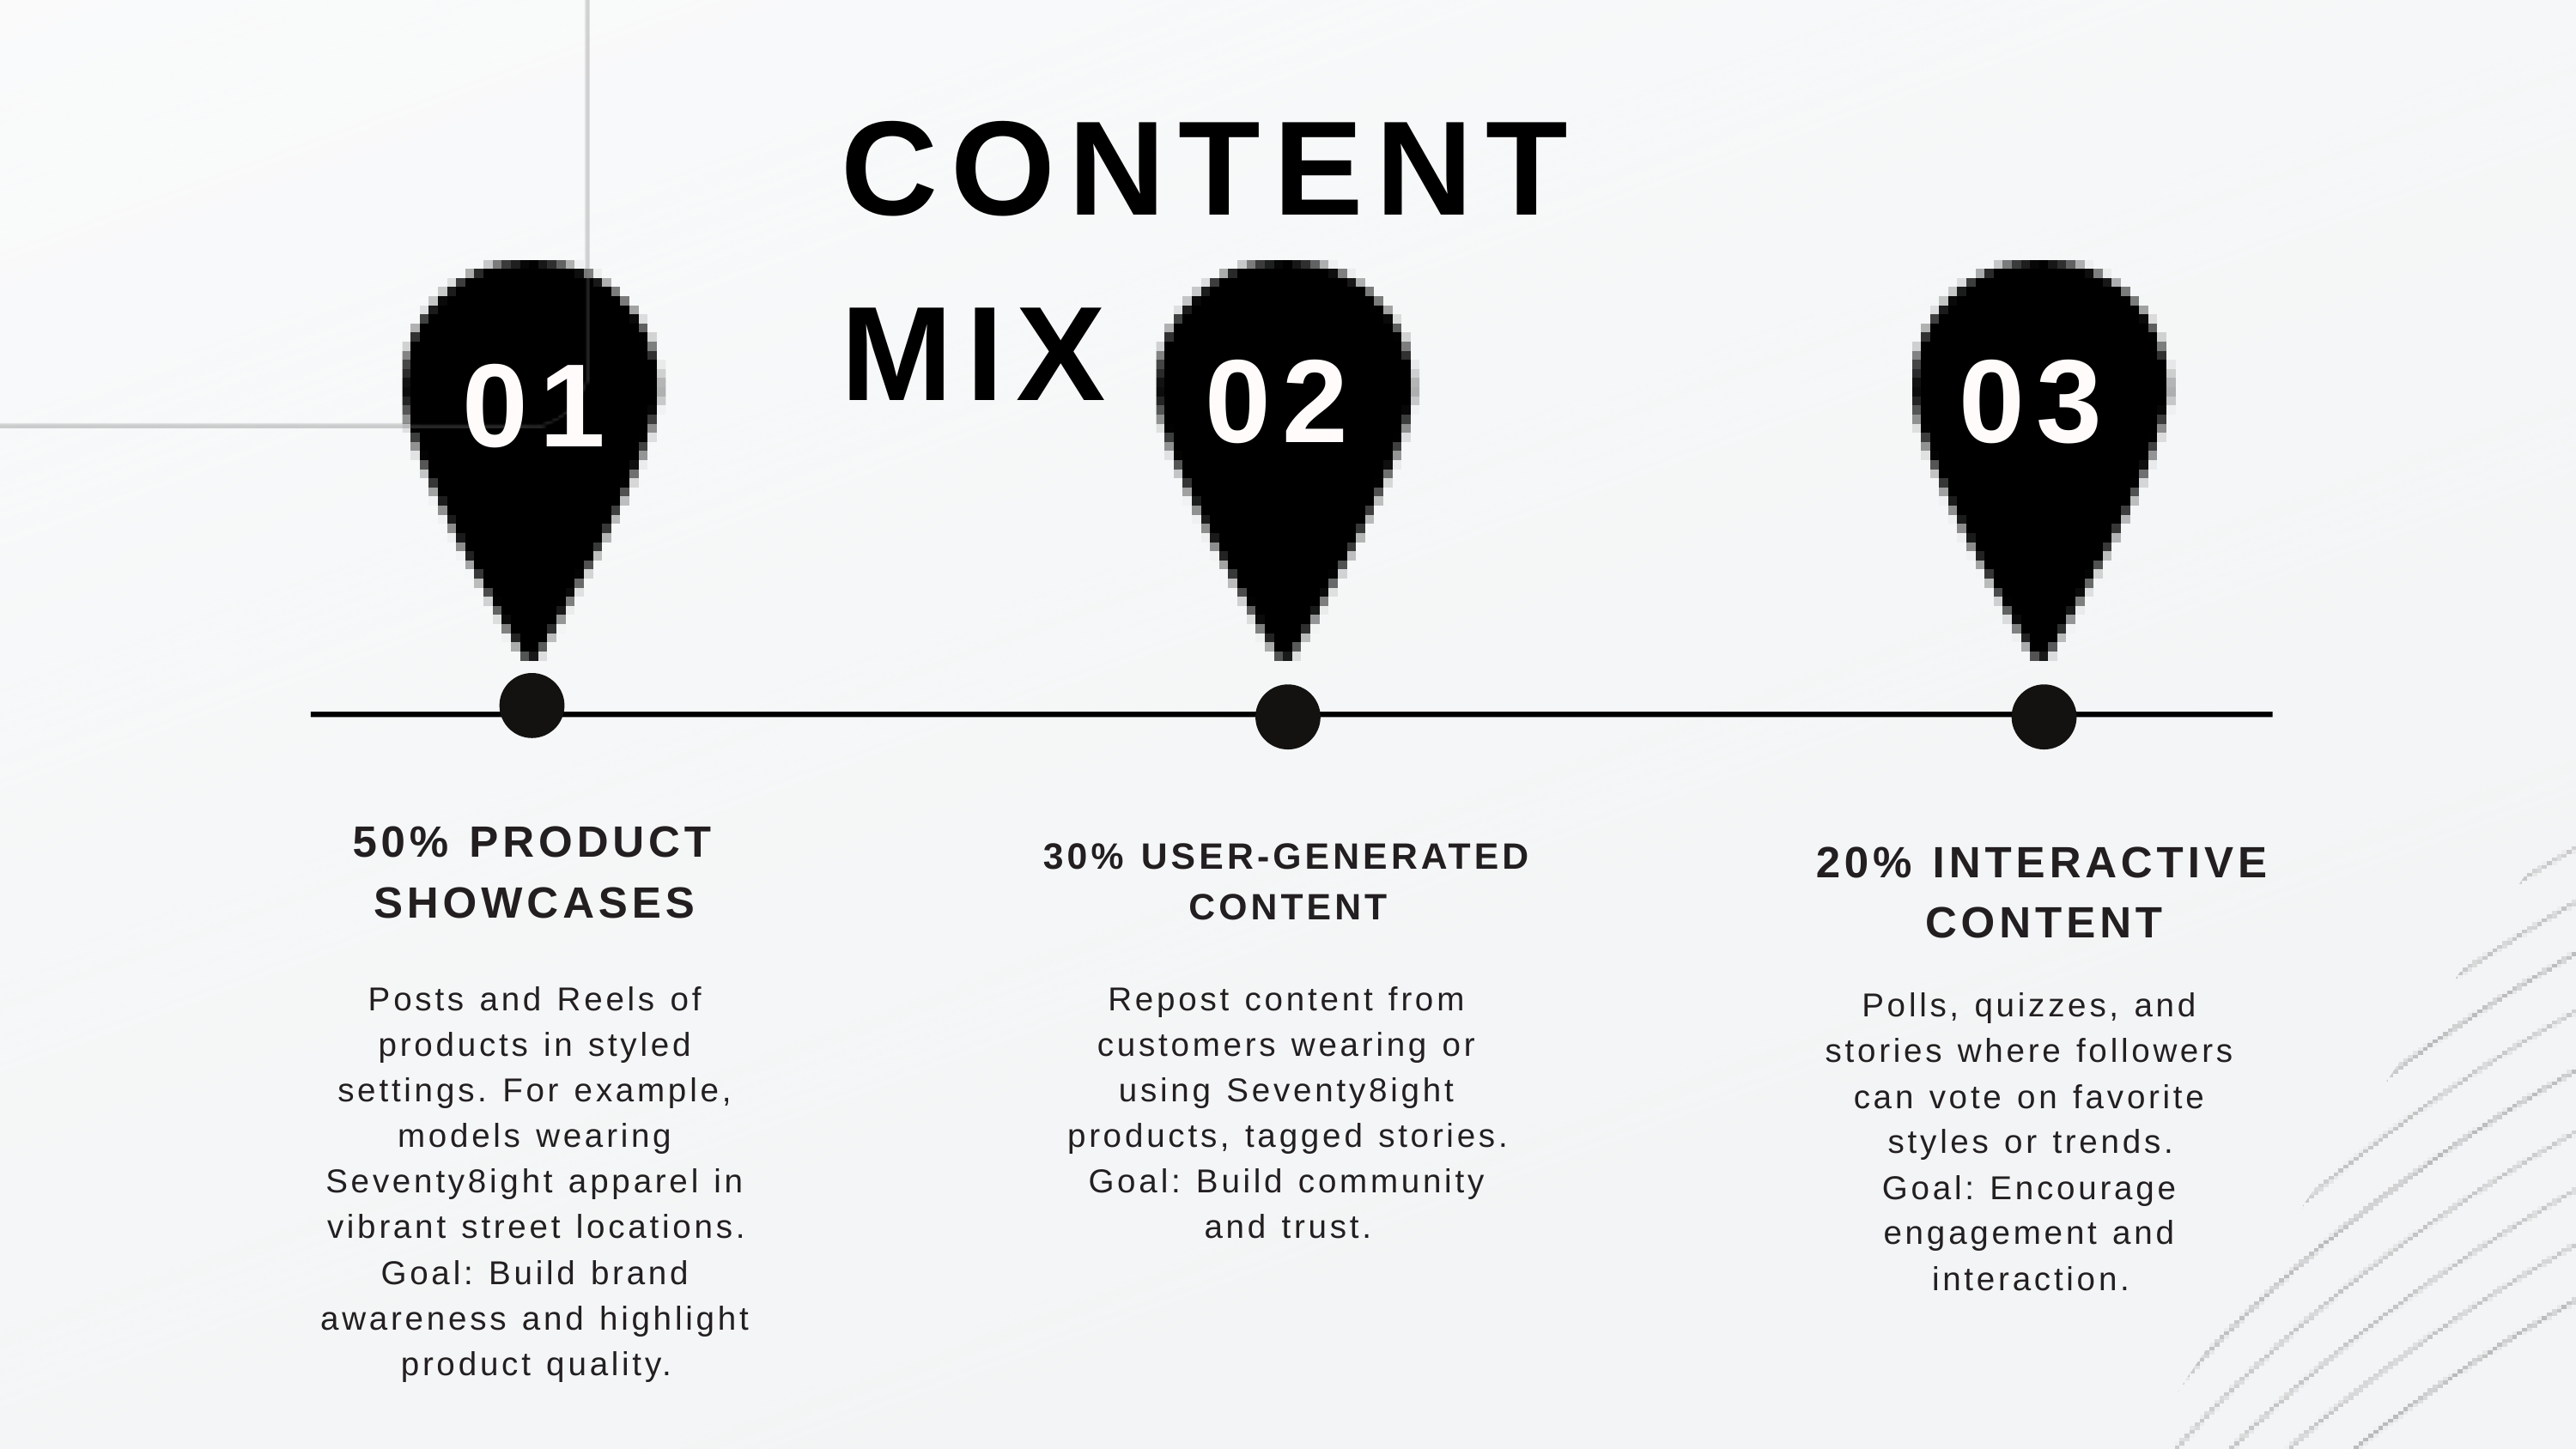

CONTENT MIX

02
03
01

50% PRODUCT SHOWCASES
30% USER-GENERATED CONTENT
20% INTERACTIVE CONTENT
Posts and Reels of products in styled settings. For example, models wearing Seventy8ight apparel in vibrant street locations.
Goal: Build brand awareness and highlight product quality.
Repost content from customers wearing or using Seventy8ight products, tagged stories.
Goal: Build community and trust.
Polls, quizzes, and stories where followers can vote on favorite styles or trends.
Goal: Encourage engagement and interaction.